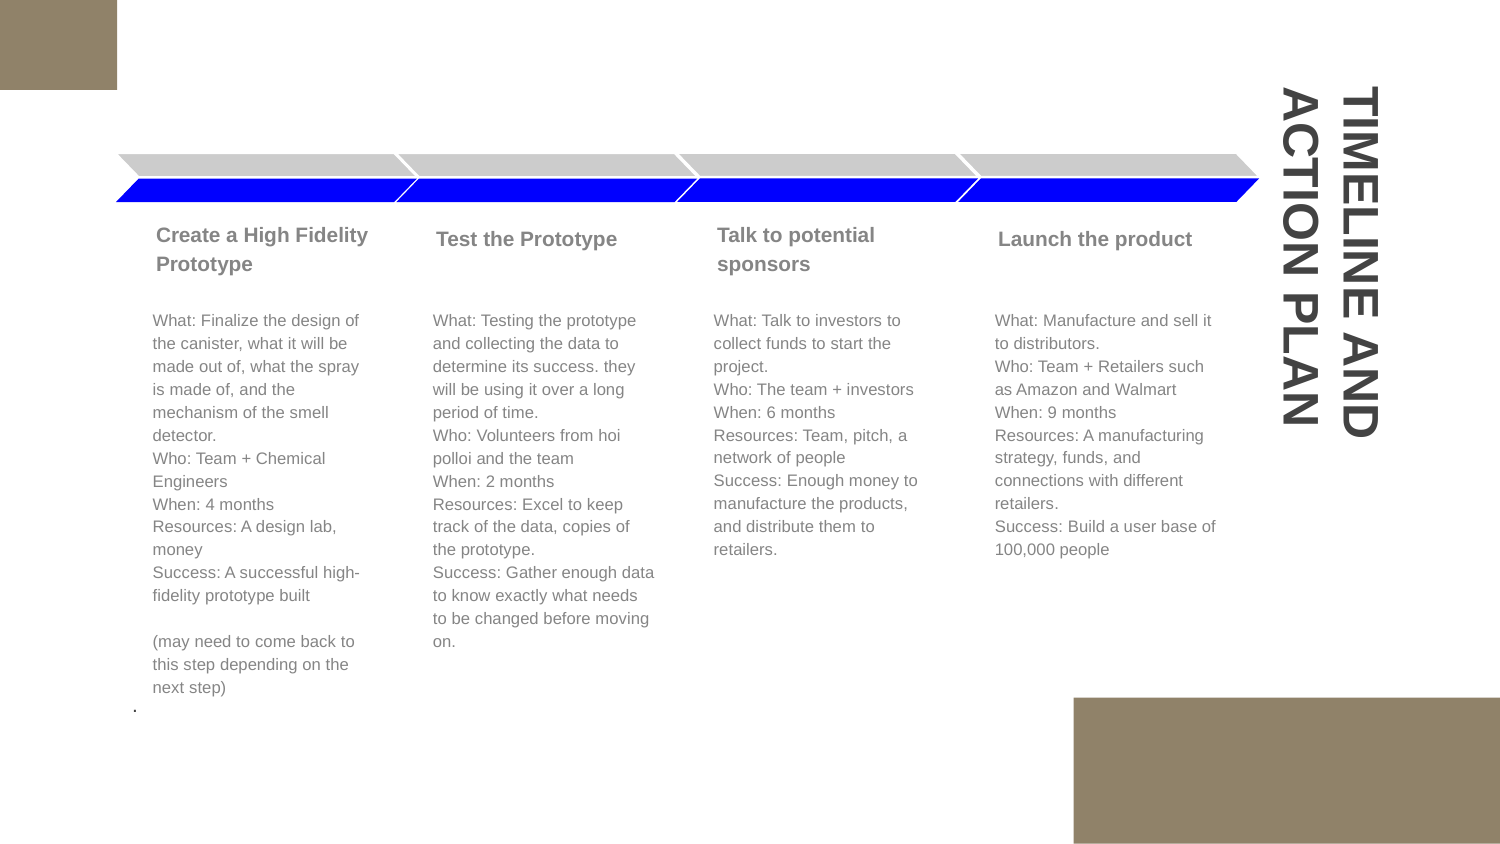

Launch the product
Test the Prototype
Talk to potential sponsors
Create a High Fidelity Prototype
What: Manufacture and sell it to distributors.
Who: Team + Retailers such as Amazon and Walmart
When: 9 months
Resources: A manufacturing strategy, funds, and connections with different retailers.
Success: Build a user base of 100,000 people
What: Talk to investors to collect funds to start the project.
Who: The team + investors
When: 6 months
Resources: Team, pitch, a network of people
Success: Enough money to manufacture the products, and distribute them to retailers.
What: Finalize the design of the canister, what it will be made out of, what the spray is made of, and the mechanism of the smell detector.
Who: Team + Chemical Engineers
When: 4 months
Resources: A design lab, money
Success: A successful high-fidelity prototype built

(may need to come back to this step depending on the next step)
What: Testing the prototype and collecting the data to determine its success. they will be using it over a long period of time.
Who: Volunteers from hoi polloi and the team
When: 2 months
Resources: Excel to keep track of the data, copies of the prototype.
Success: Gather enough data to know exactly what needs to be changed before moving on.

# TIMELINE AND ACTION PLAN

.